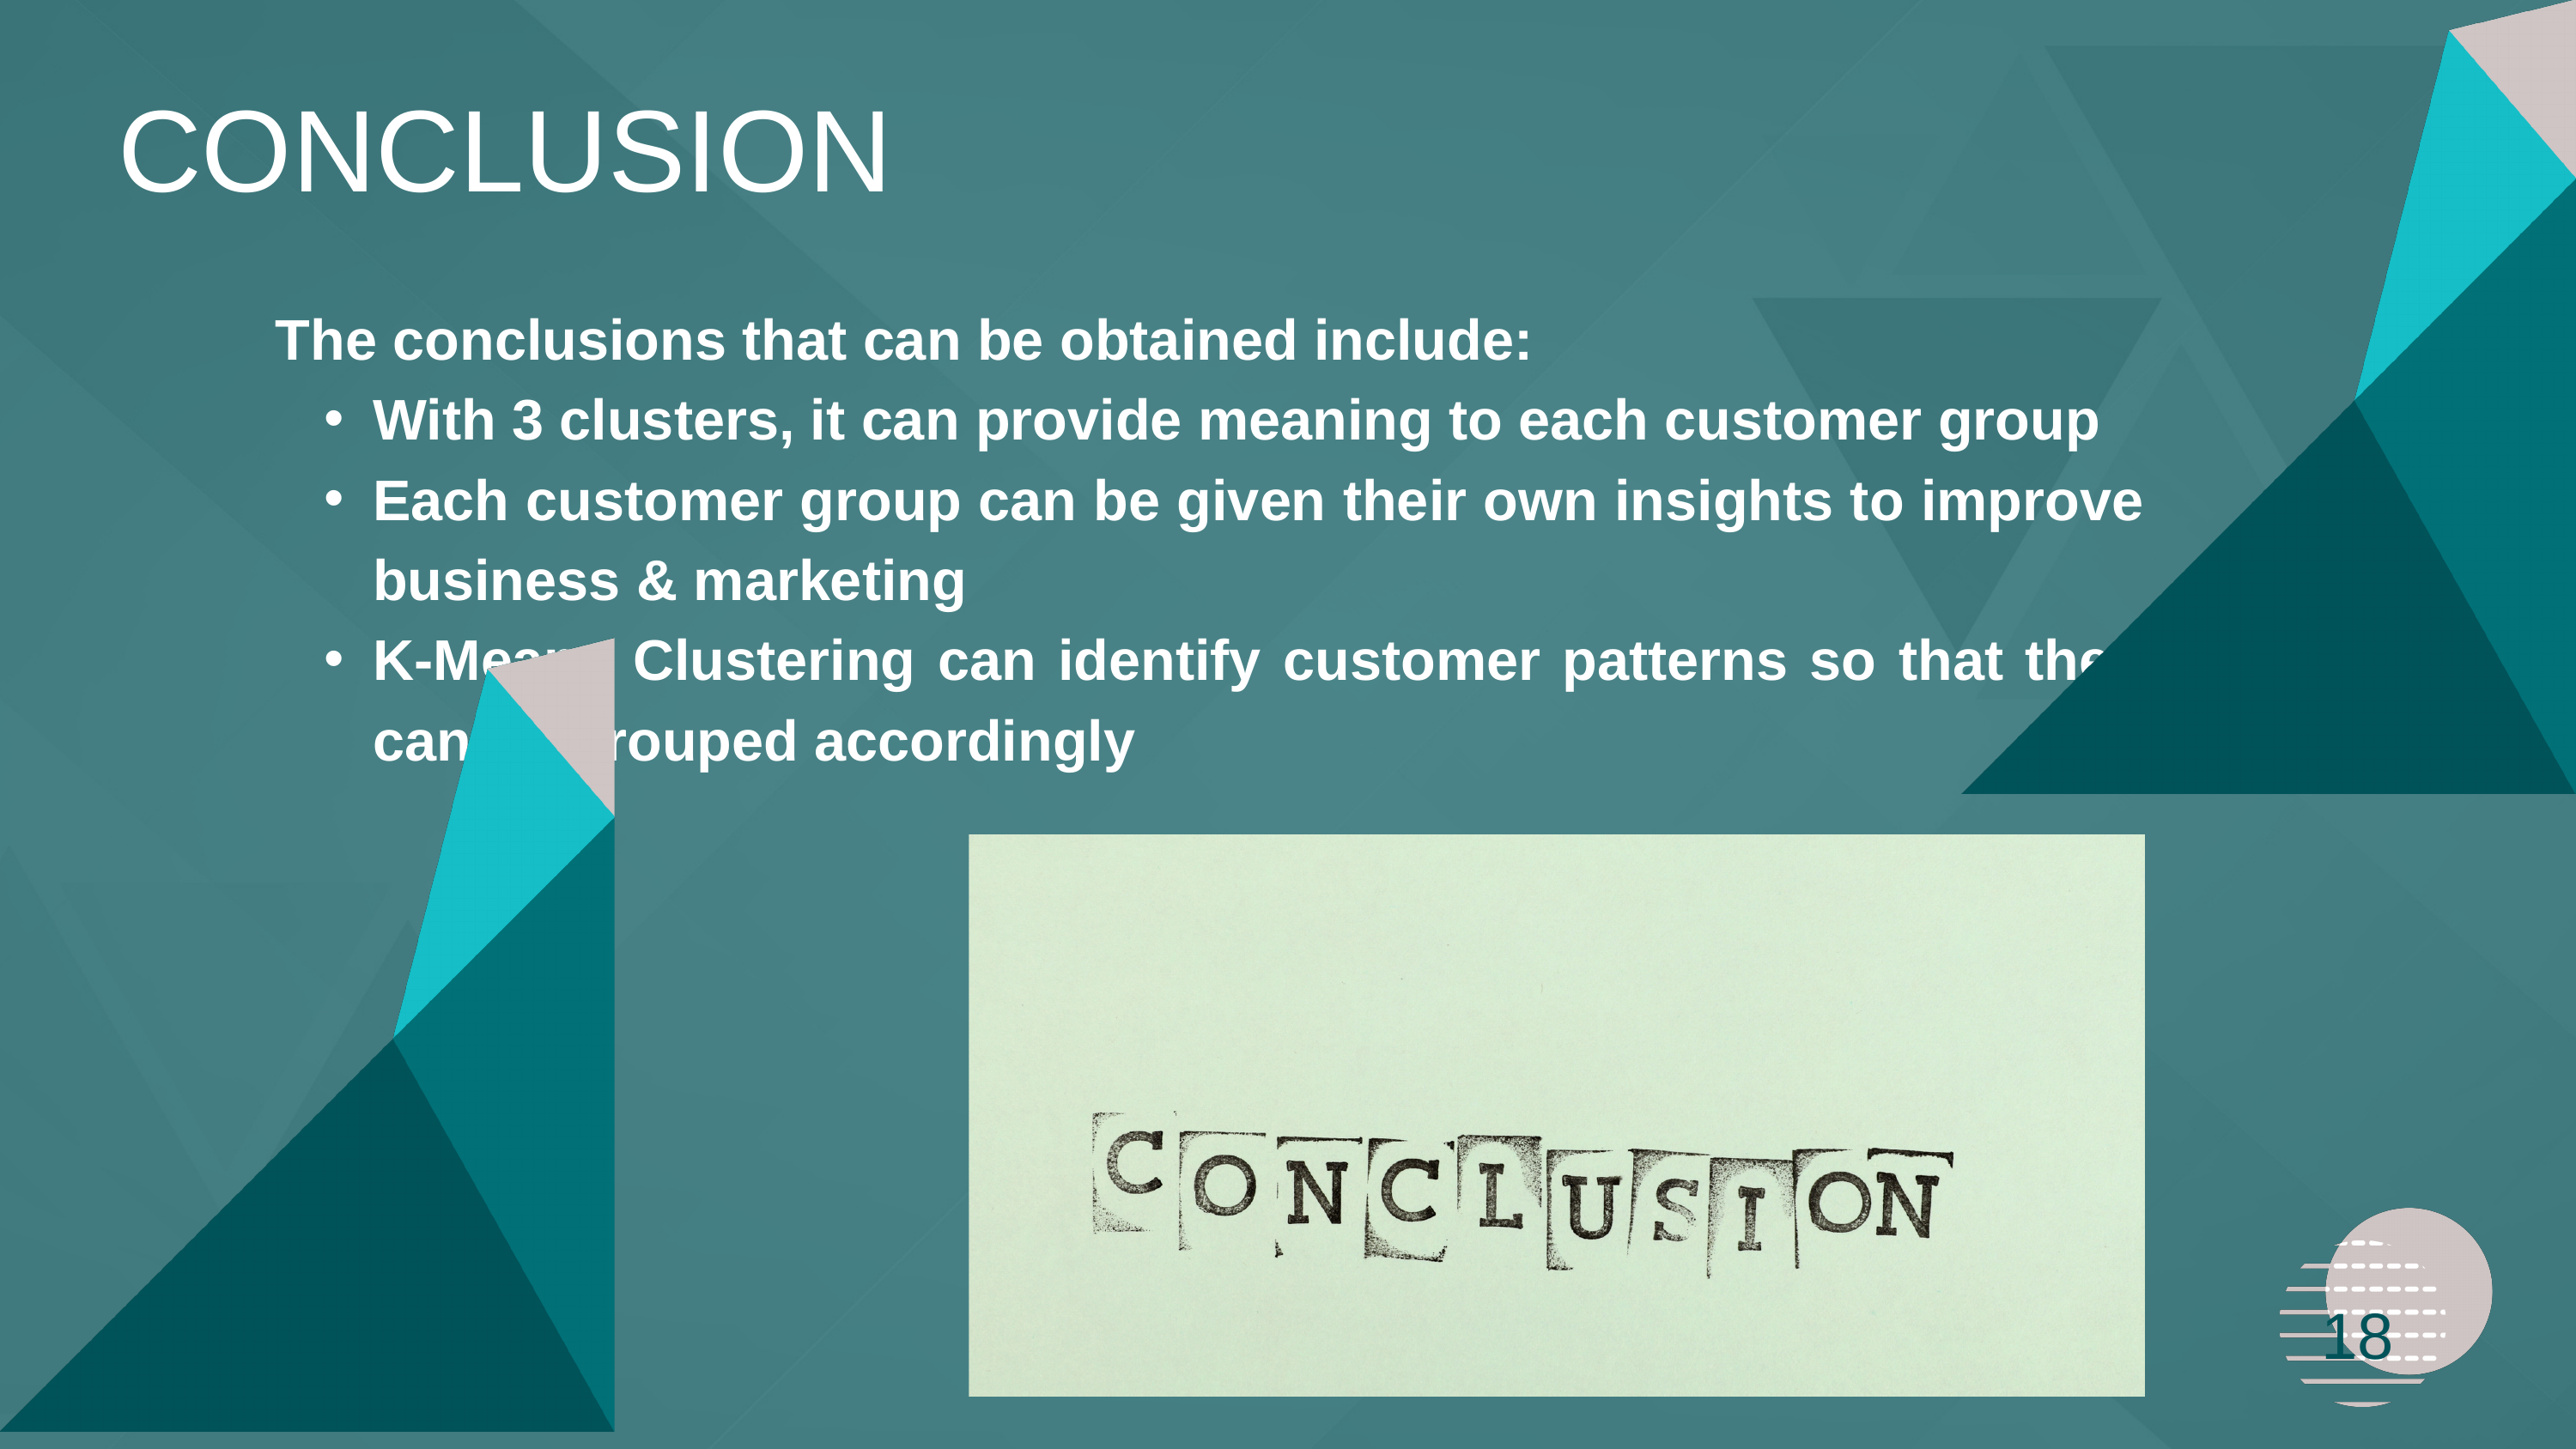

CONCLUSION
The conclusions that can be obtained include:
With 3 clusters, it can provide meaning to each customer group
Each customer group can be given their own insights to improve business & marketing
K-Means Clustering can identify customer patterns so that they can be grouped accordingly

18